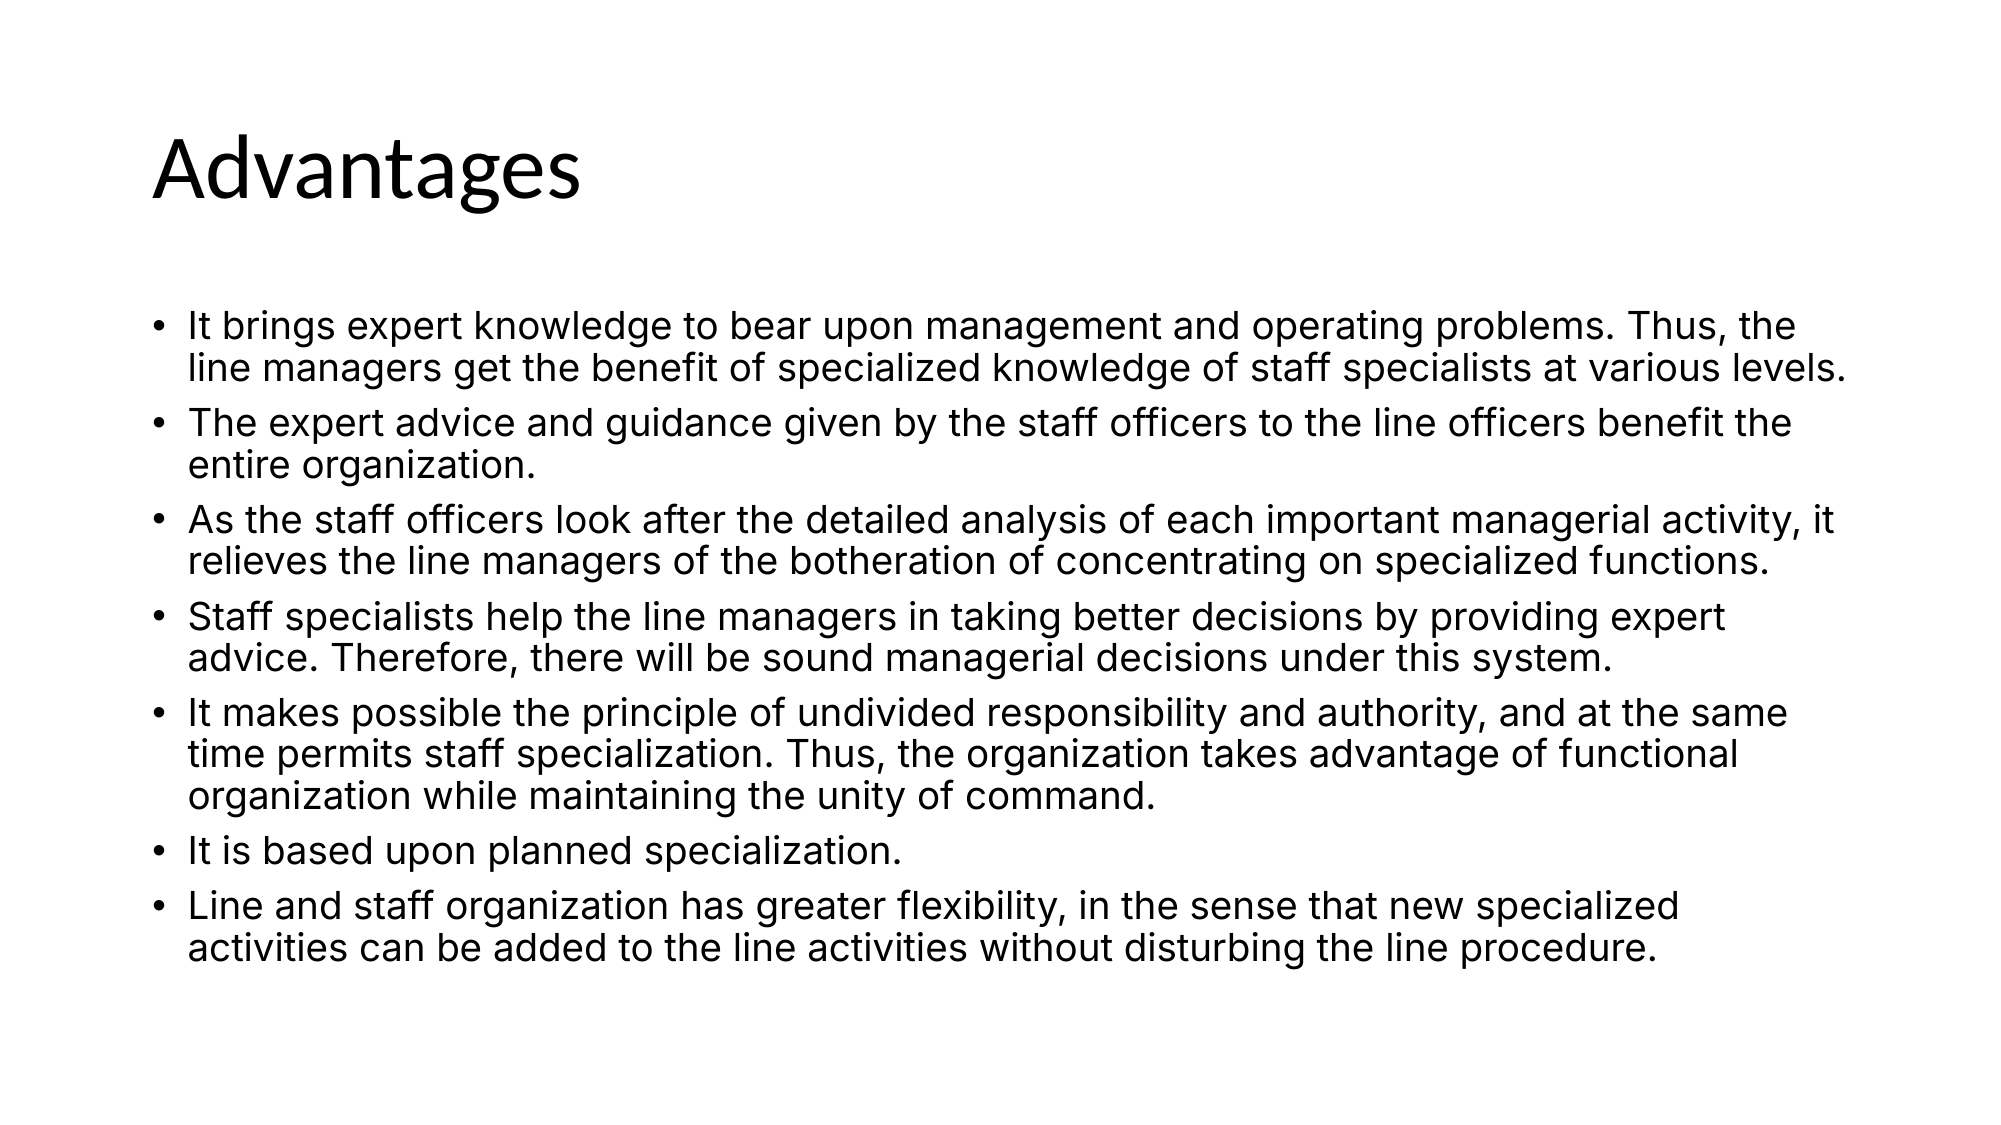

# Advantages
It brings expert knowledge to bear upon management and operating problems. Thus, the line managers get the benefit of specialized knowledge of staff specialists at various levels.
The expert advice and guidance given by the staff officers to the line officers benefit the entire organization.
As the staff officers look after the detailed analysis of each important managerial activity, it relieves the line managers of the botheration of concentrating on specialized functions.
Staff specialists help the line managers in taking better decisions by providing expert advice. Therefore, there will be sound managerial decisions under this system.
It makes possible the principle of undivided responsibility and authority, and at the same time permits staff specialization. Thus, the organization takes advantage of functional organization while maintaining the unity of command.
It is based upon planned specialization.
Line and staff organization has greater flexibility, in the sense that new specialized activities can be added to the line activities without disturbing the line procedure.